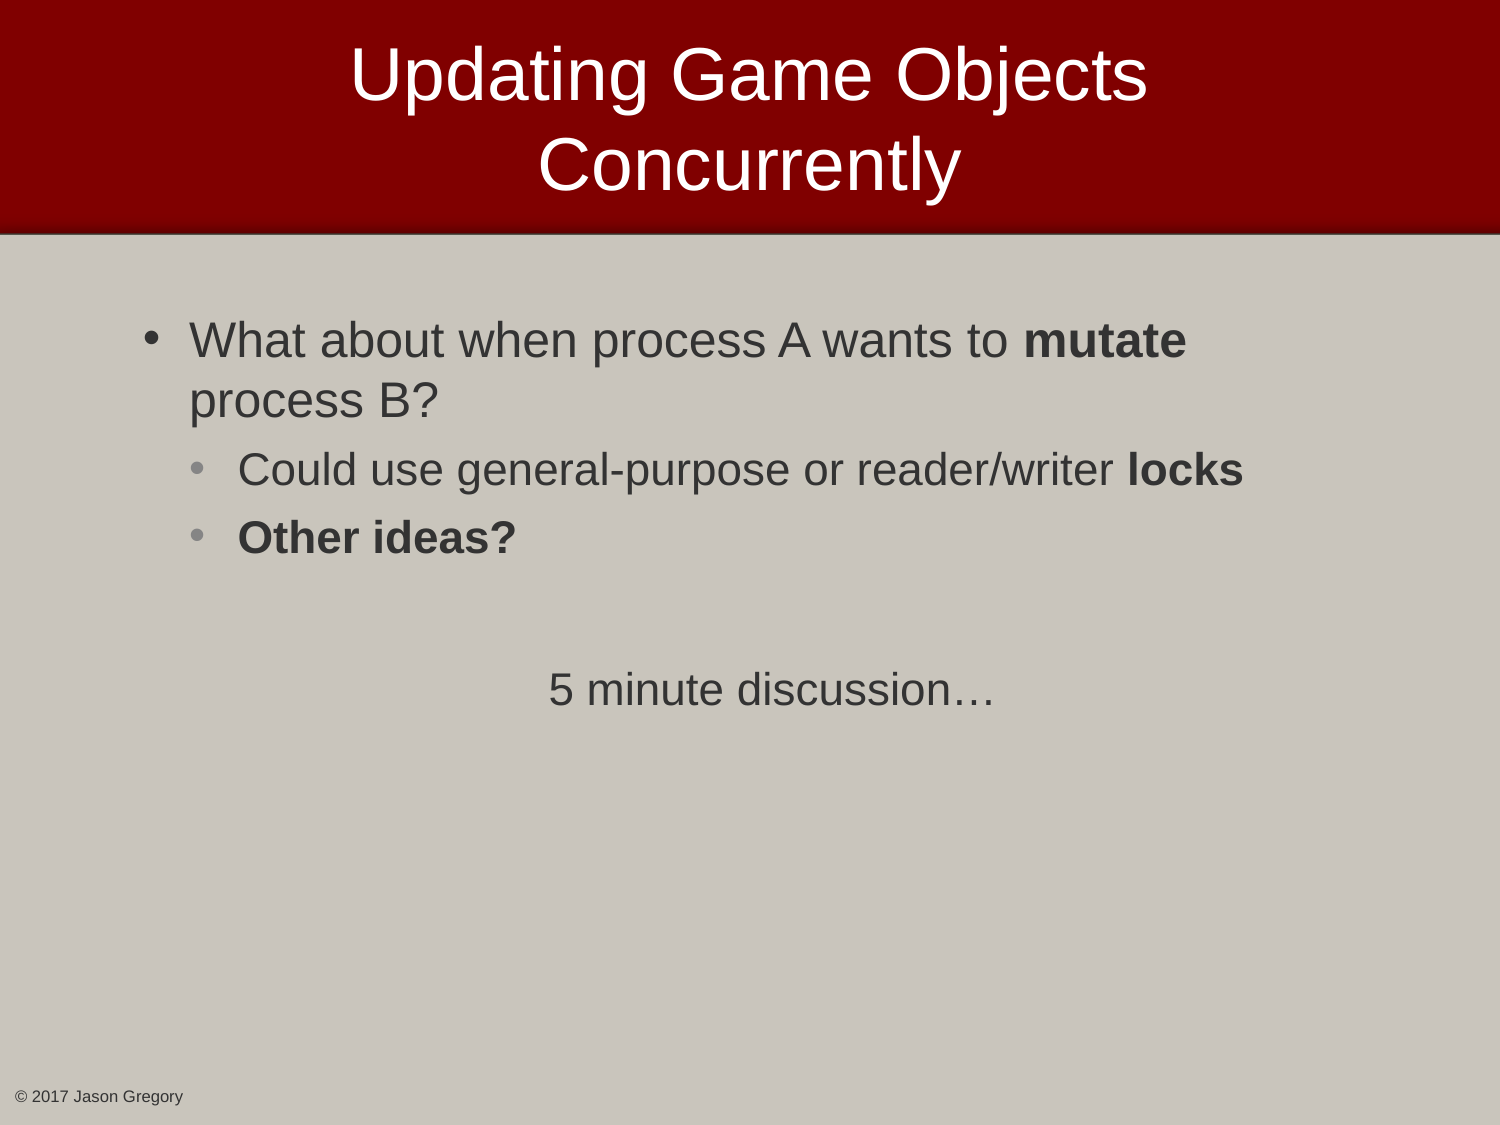

# Updating Game Objects Concurrently
What about when process A wants to mutate
process B?
Could use general-purpose or reader/writer locks
Other ideas?

5 minute discussion…
© 2017 Jason Gregory